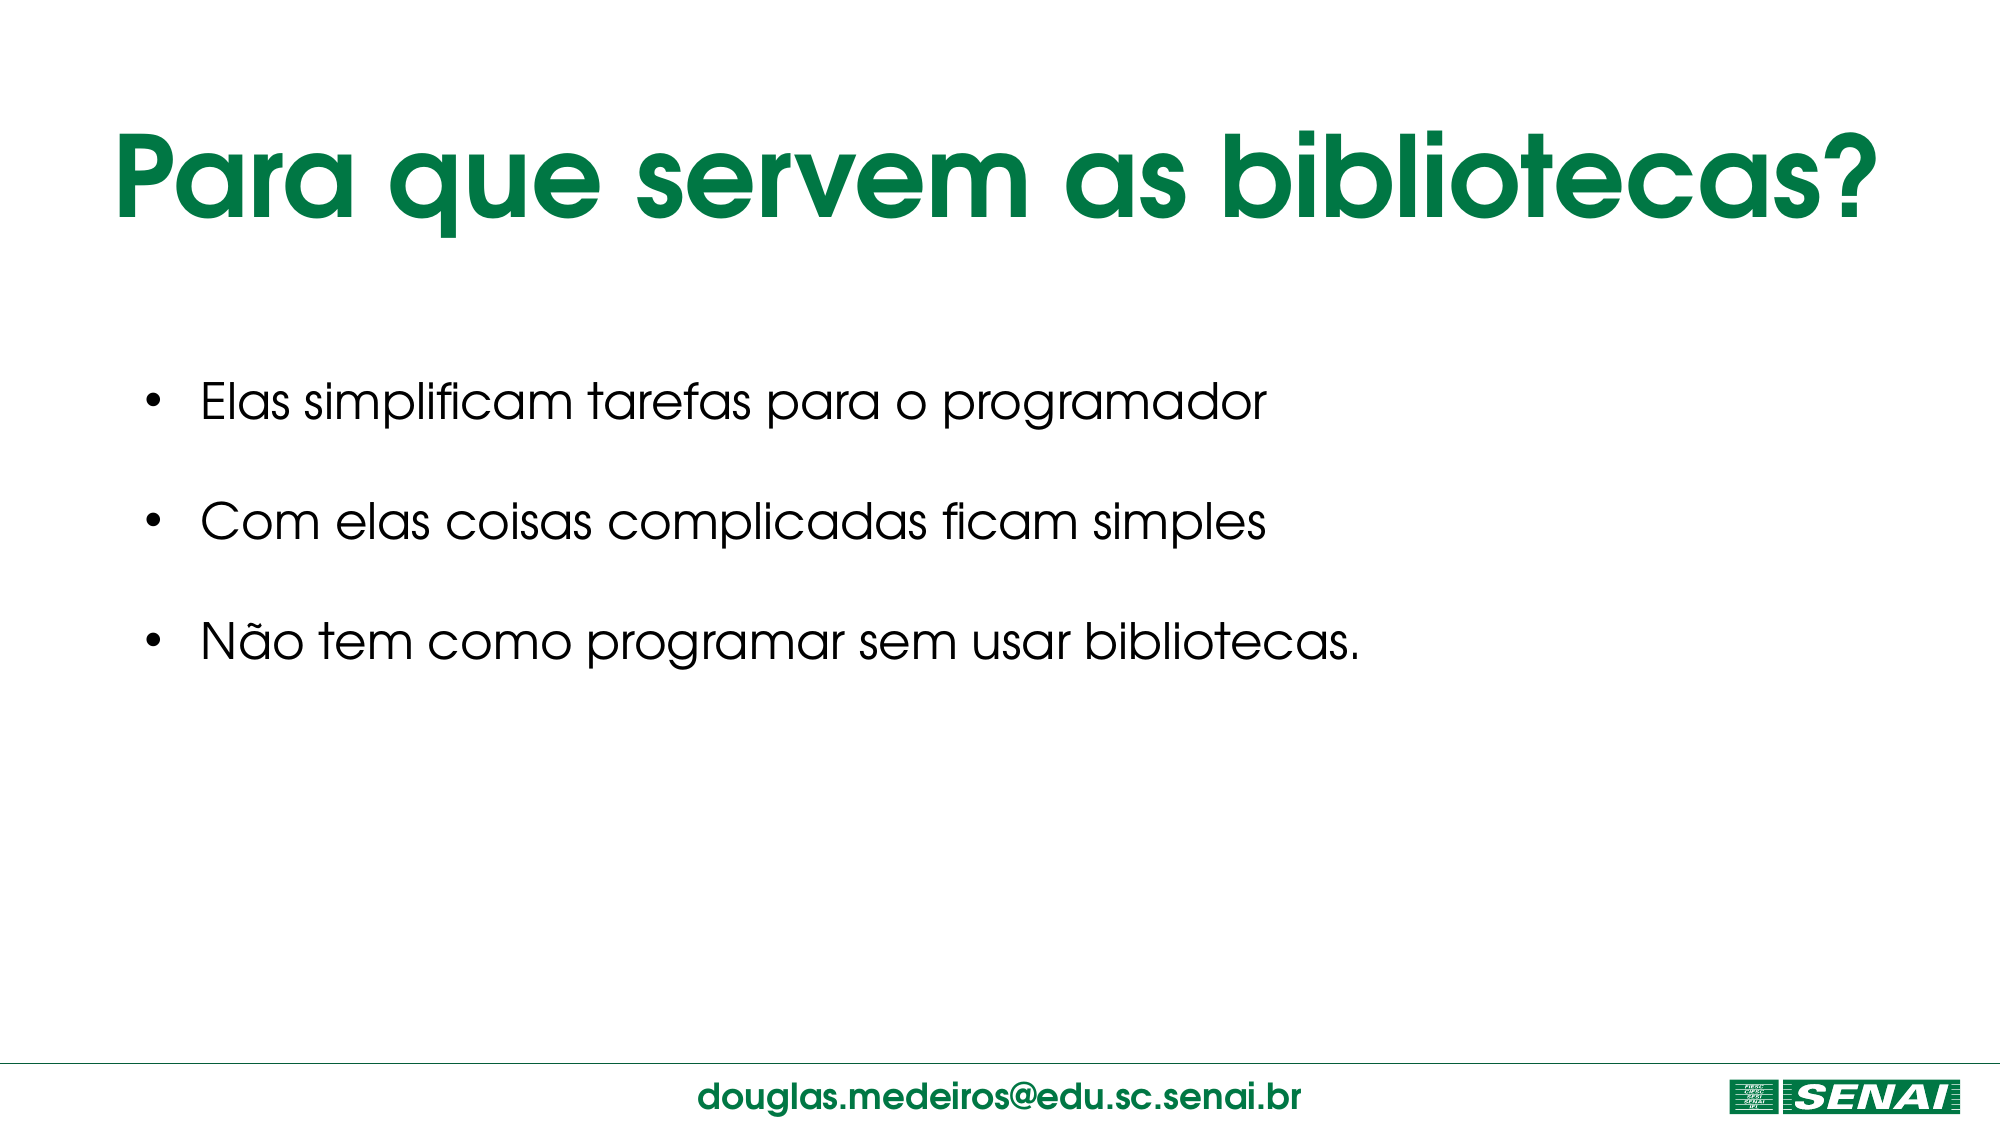

# Para que servem as bibliotecas?
Elas simplificam tarefas para o programador

Com elas coisas complicadas ficam simples

Não tem como programar sem usar bibliotecas.
douglas.medeiros@edu.sc.senai.br